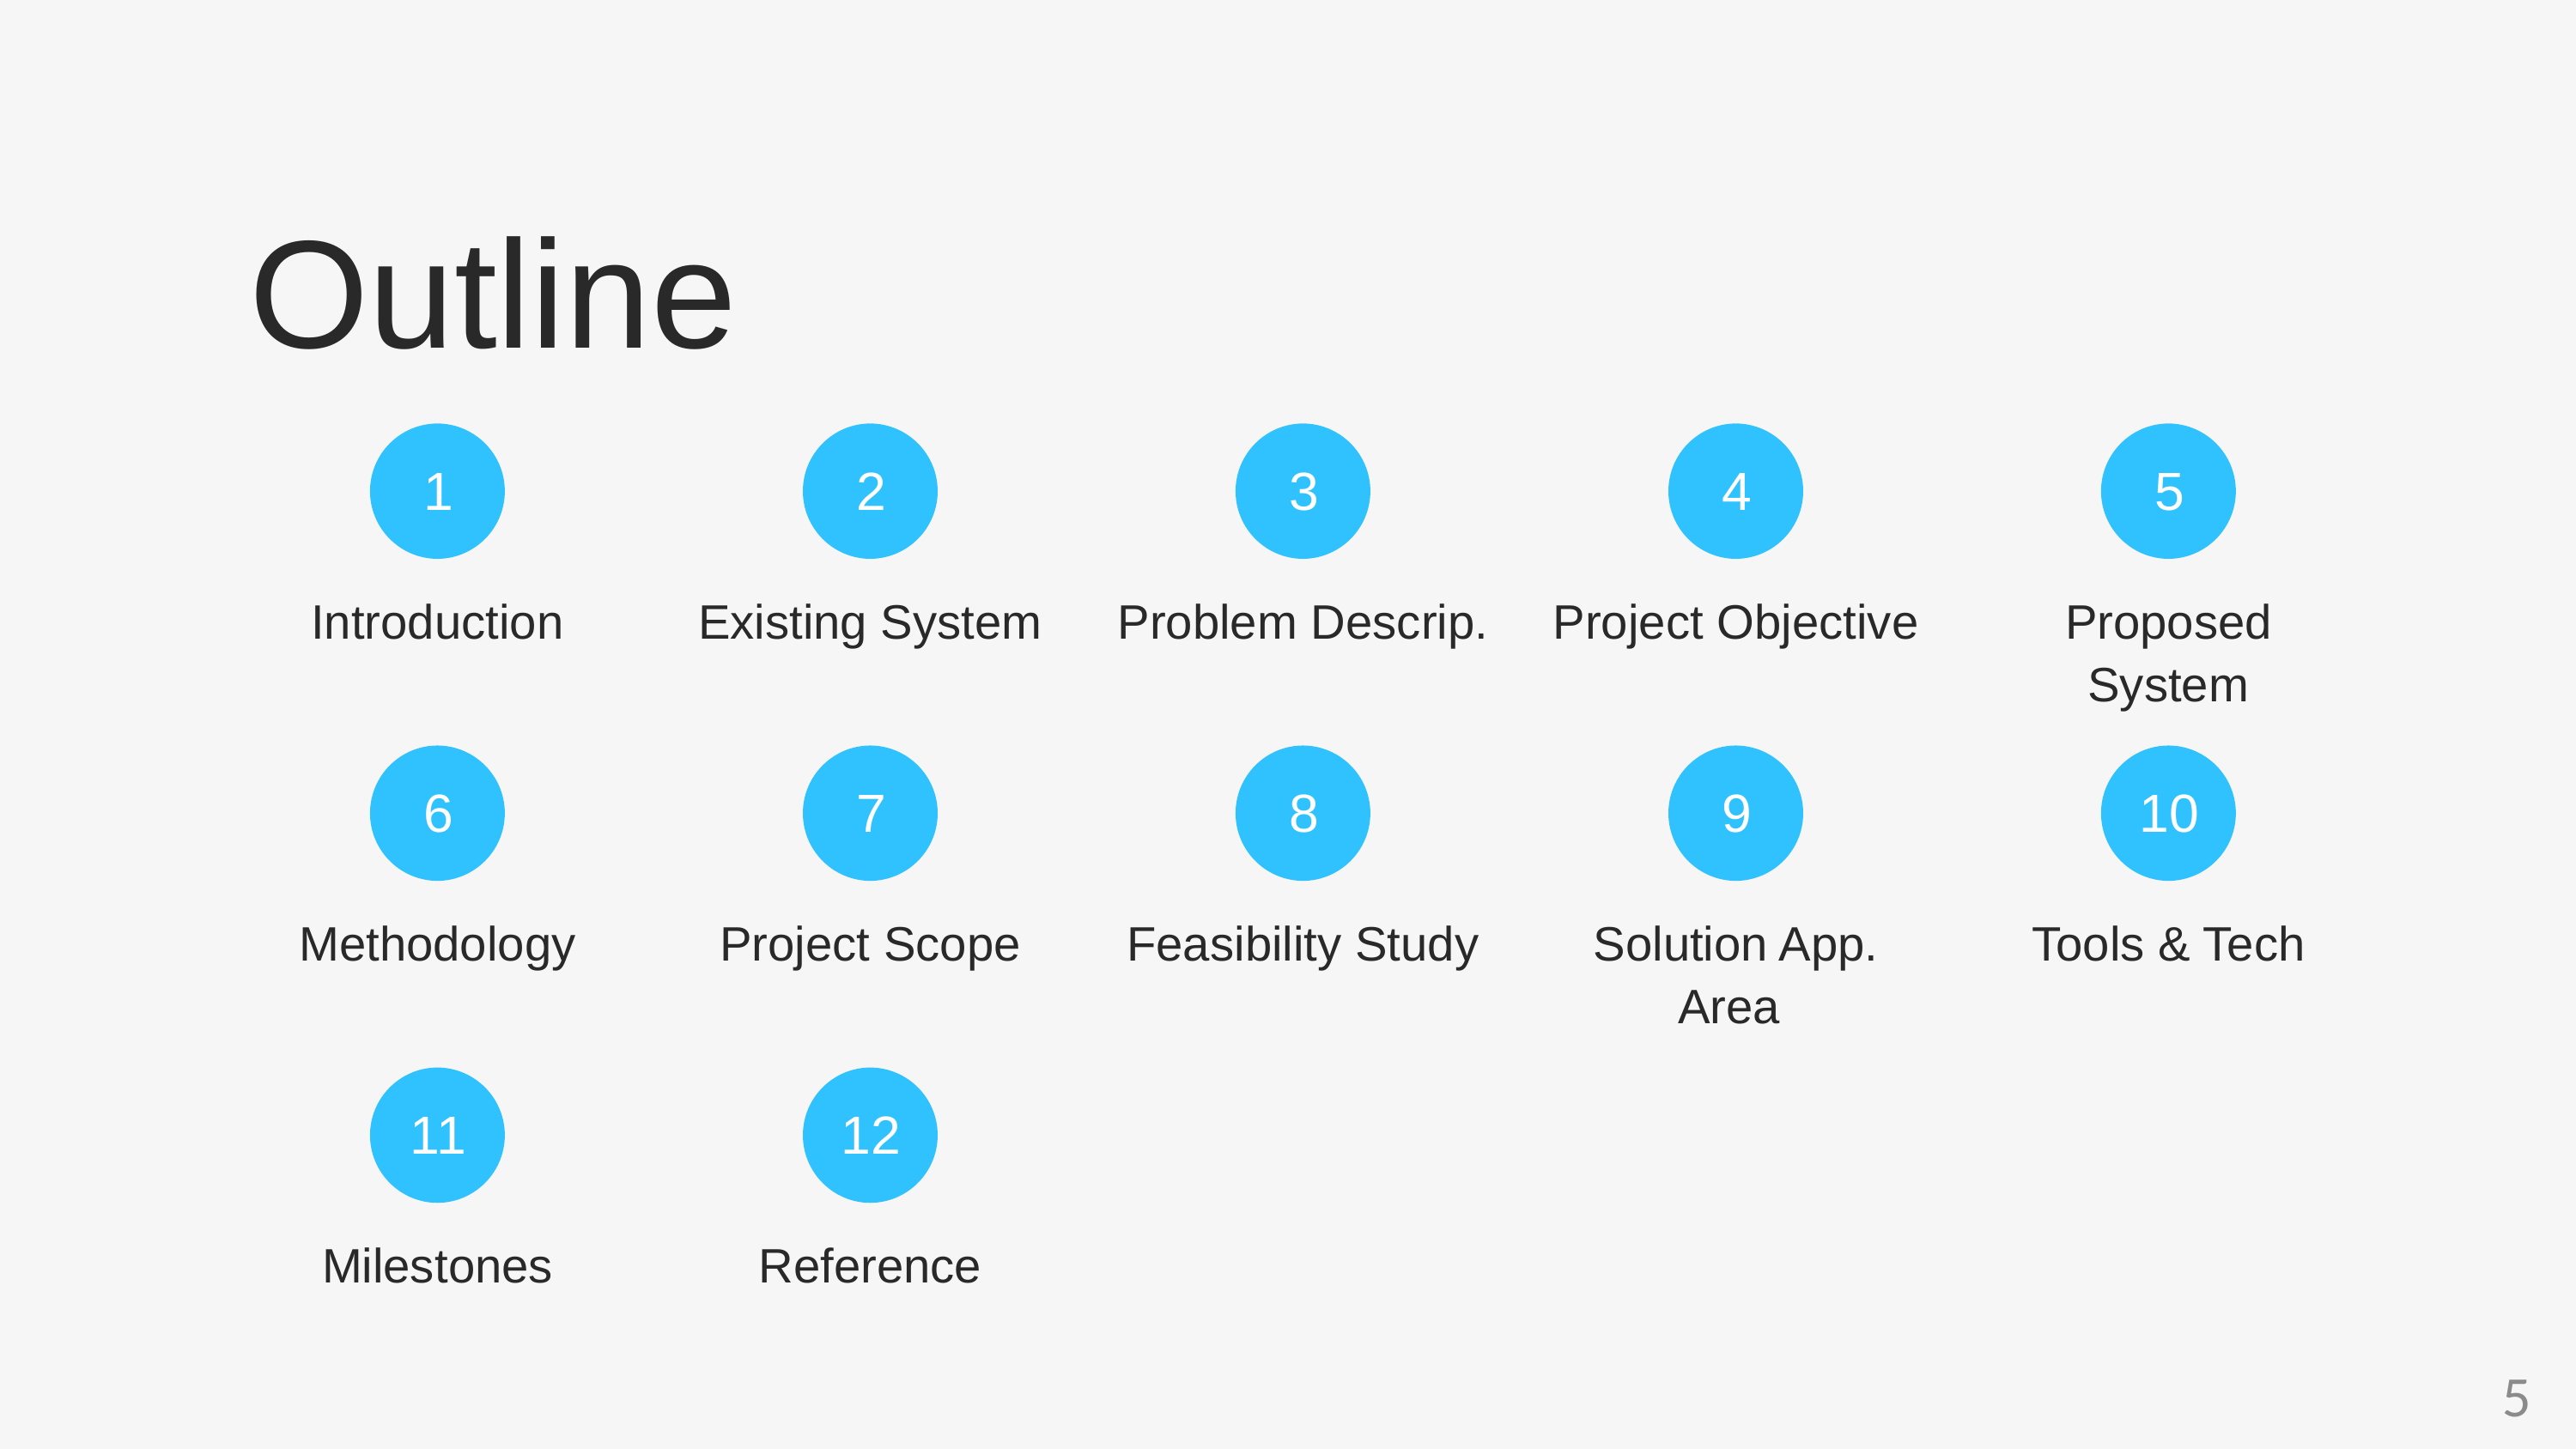

Outline

1

2

3

4

5
Introduction
Existing System
Problem Descrip.
Project Objective
Proposed System

6

7

8

9

10
Methodology
Project Scope
Feasibility Study
Solution App. Area
Tools & Tech

11

12
Milestones
Reference
5